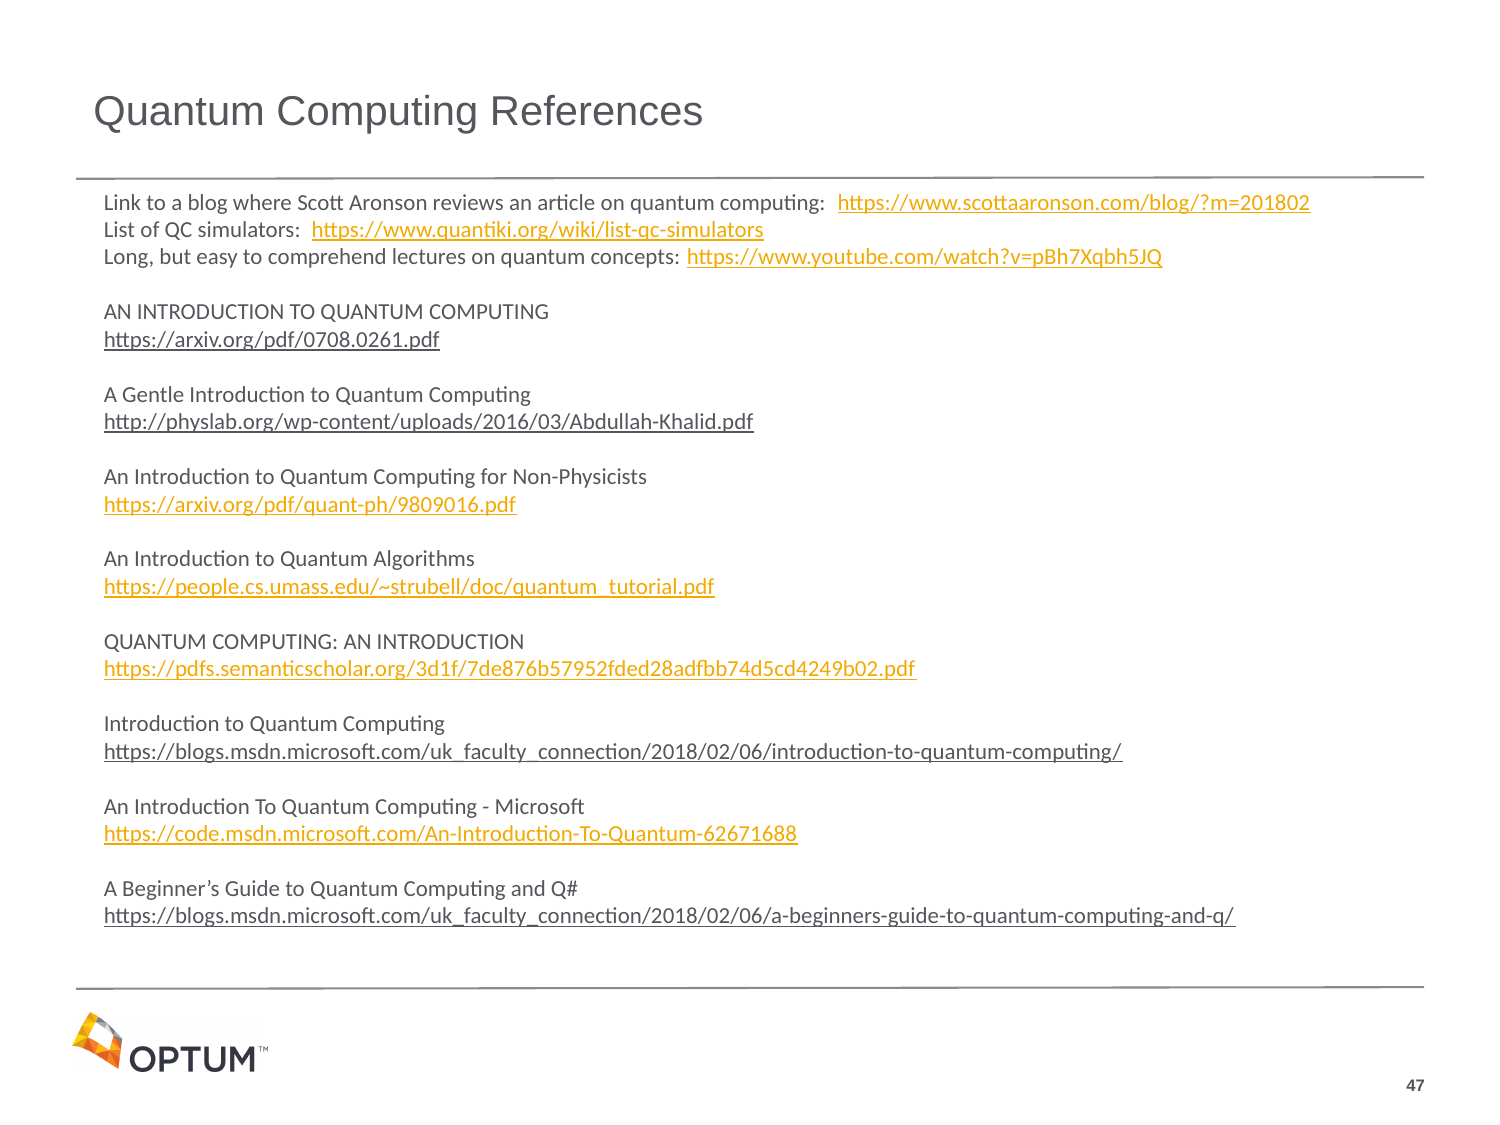

Quantum Computing References
Link to a blog where Scott Aronson reviews an article on quantum computing:  https://www.scottaaronson.com/blog/?m=201802
List of QC simulators:  https://www.quantiki.org/wiki/list-qc-simulators
Long, but easy to comprehend lectures on quantum concepts: https://www.youtube.com/watch?v=pBh7Xqbh5JQ

AN INTRODUCTION TO QUANTUM COMPUTING
https://arxiv.org/pdf/0708.0261.pdf
A Gentle Introduction to Quantum Computing
http://physlab.org/wp-content/uploads/2016/03/Abdullah-Khalid.pdf
An Introduction to Quantum Computing for Non-Physicists
https://arxiv.org/pdf/quant-ph/9809016.pdf

An Introduction to Quantum Algorithms
https://people.cs.umass.edu/~strubell/doc/quantum_tutorial.pdf

QUANTUM COMPUTING: AN INTRODUCTION
https://pdfs.semanticscholar.org/3d1f/7de876b57952fded28adfbb74d5cd4249b02.pdf

Introduction to Quantum Computing
https://blogs.msdn.microsoft.com/uk_faculty_connection/2018/02/06/introduction-to-quantum-computing/
An Introduction To Quantum Computing - Microsoft
https://code.msdn.microsoft.com/An-Introduction-To-Quantum-62671688

A Beginner’s Guide to Quantum Computing and Q#
https://blogs.msdn.microsoft.com/uk_faculty_connection/2018/02/06/a-beginners-guide-to-quantum-computing-and-q/